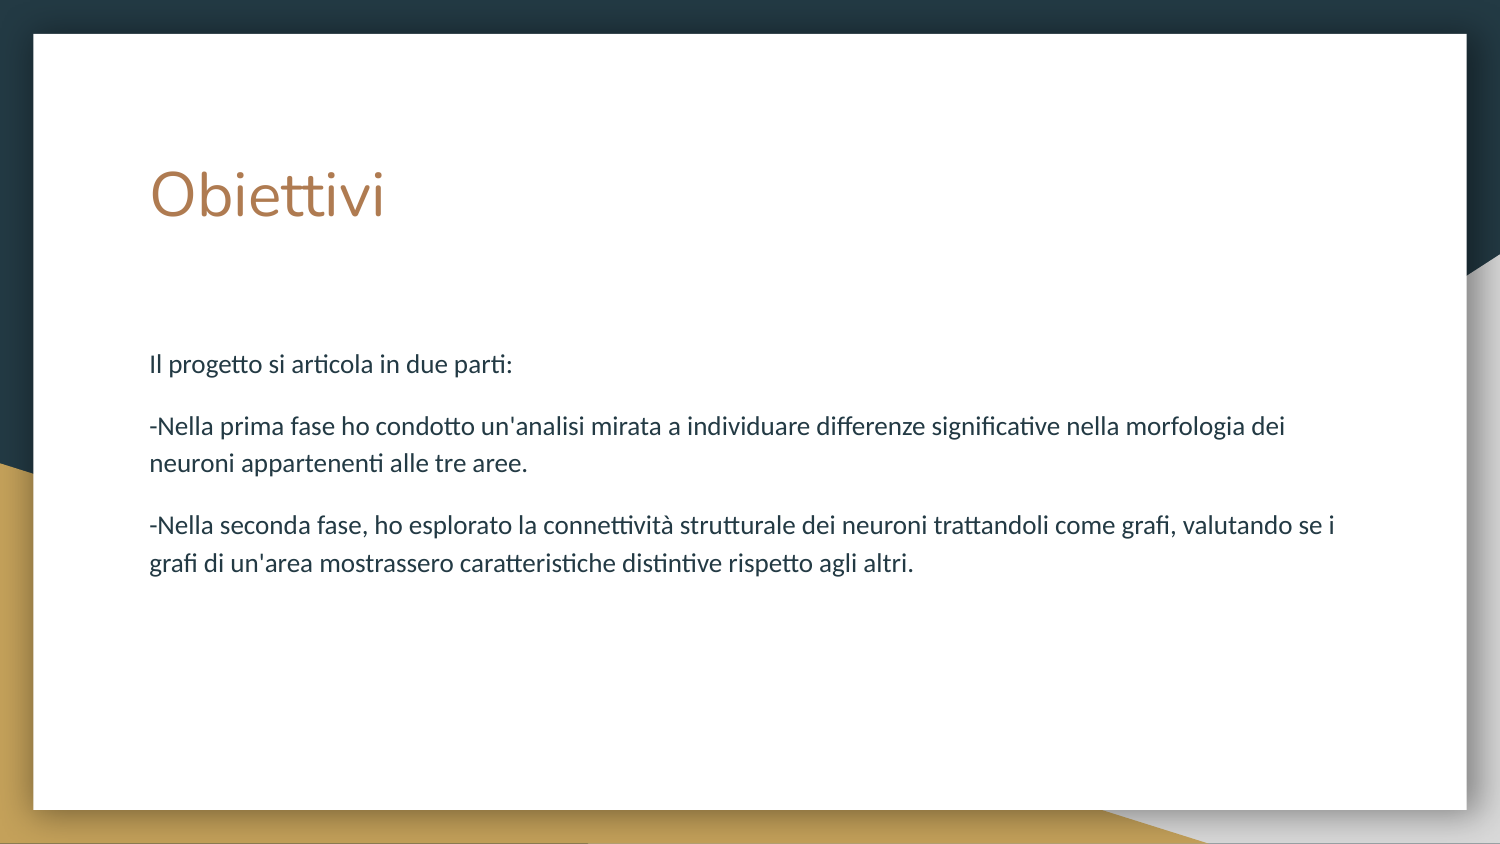

# Obiettivi
Il progetto si articola in due parti:
-Nella prima fase ho condotto un'analisi mirata a individuare differenze significative nella morfologia dei neuroni appartenenti alle tre aree.
-Nella seconda fase, ho esplorato la connettività strutturale dei neuroni trattandoli come grafi, valutando se i grafi di un'area mostrassero caratteristiche distintive rispetto agli altri.